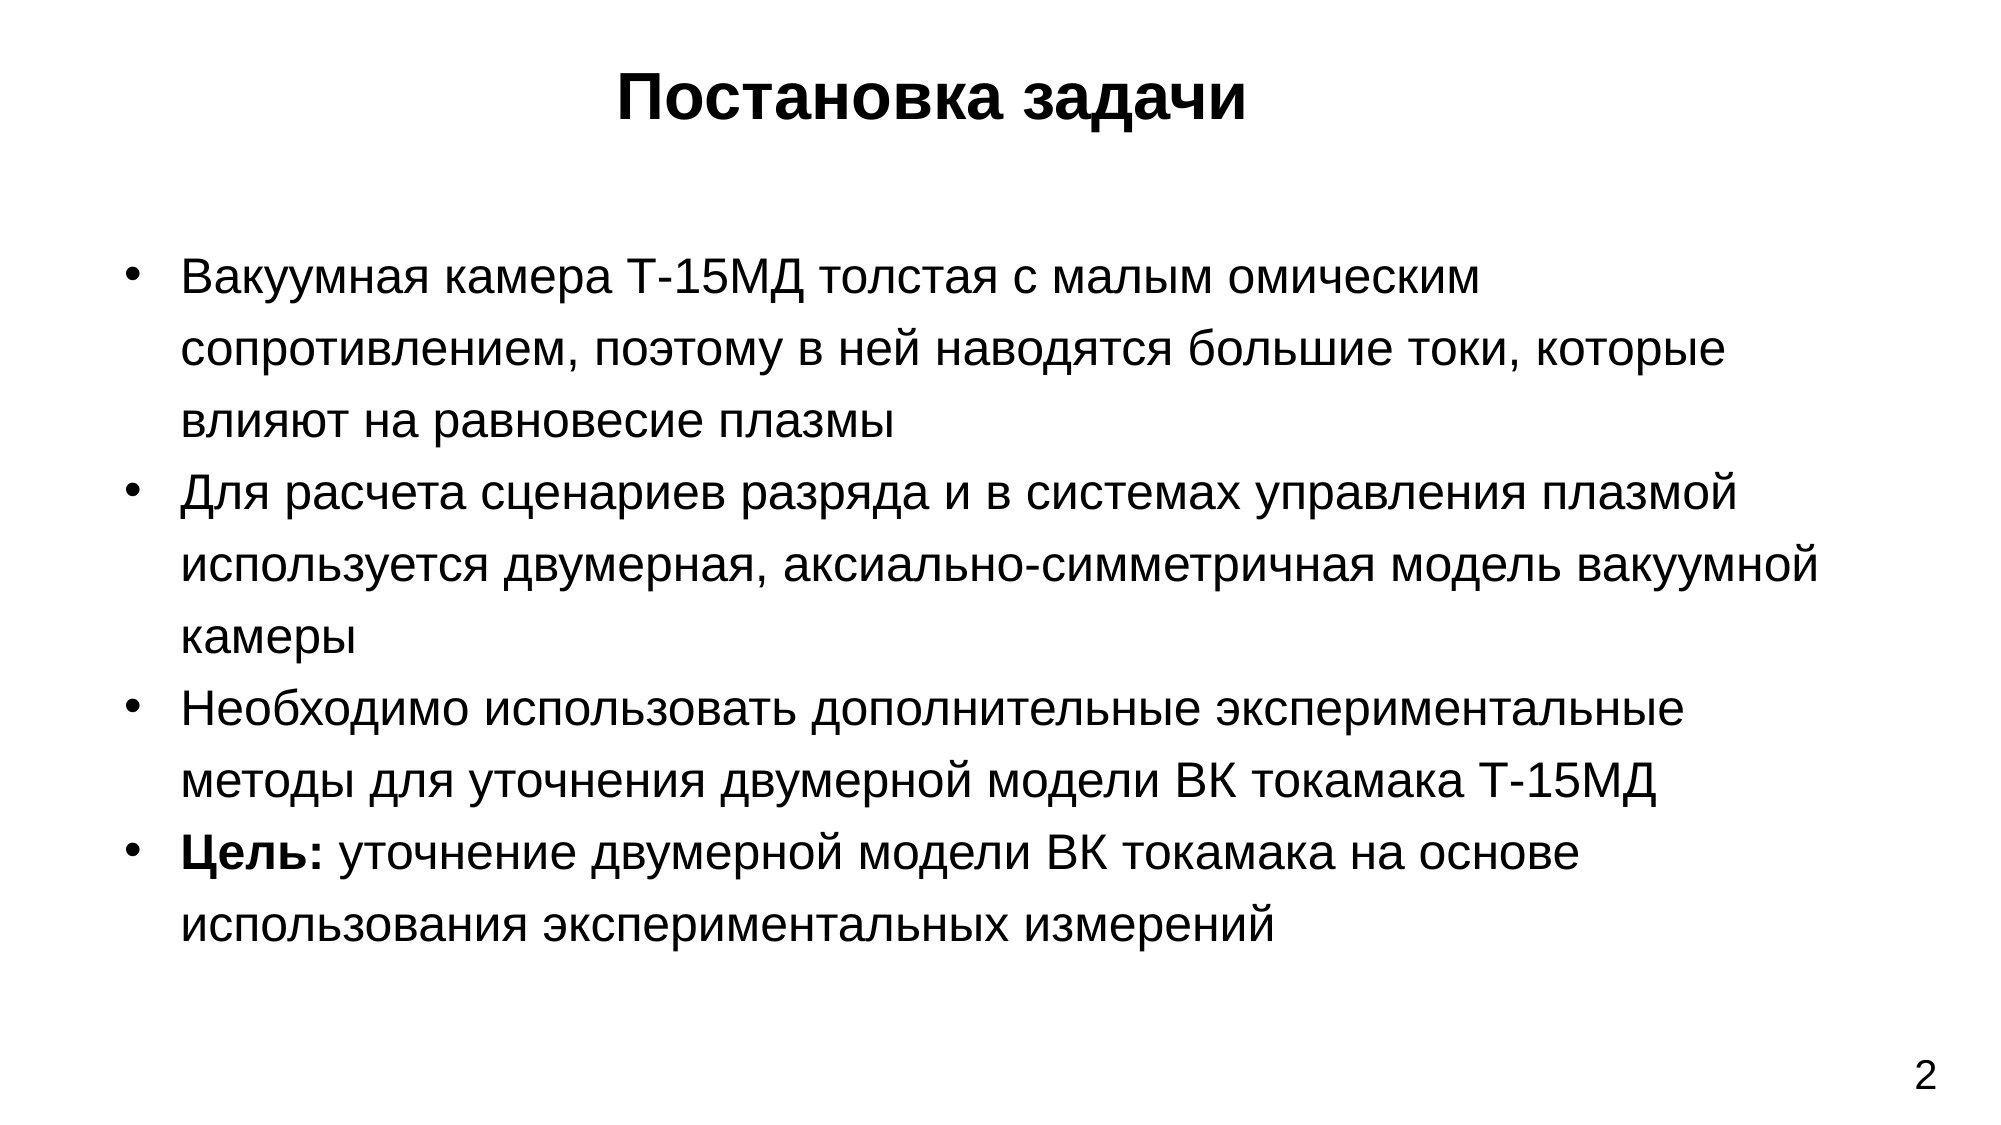

Постановка задачи
Вакуумная камера Т-15МД толстая с малым омическим сопротивлением, поэтому в ней наводятся большие токи, которые влияют на равновесие плазмы
Для расчета сценариев разряда и в системах управления плазмой используется двумерная, аксиально-симметричная модель вакуумной камеры
Необходимо использовать дополнительные экспериментальные методы для уточнения двумерной модели ВК токамака Т-15МД
Цель: уточнение двумерной модели ВК токамака на основе использования экспериментальных измерений
2